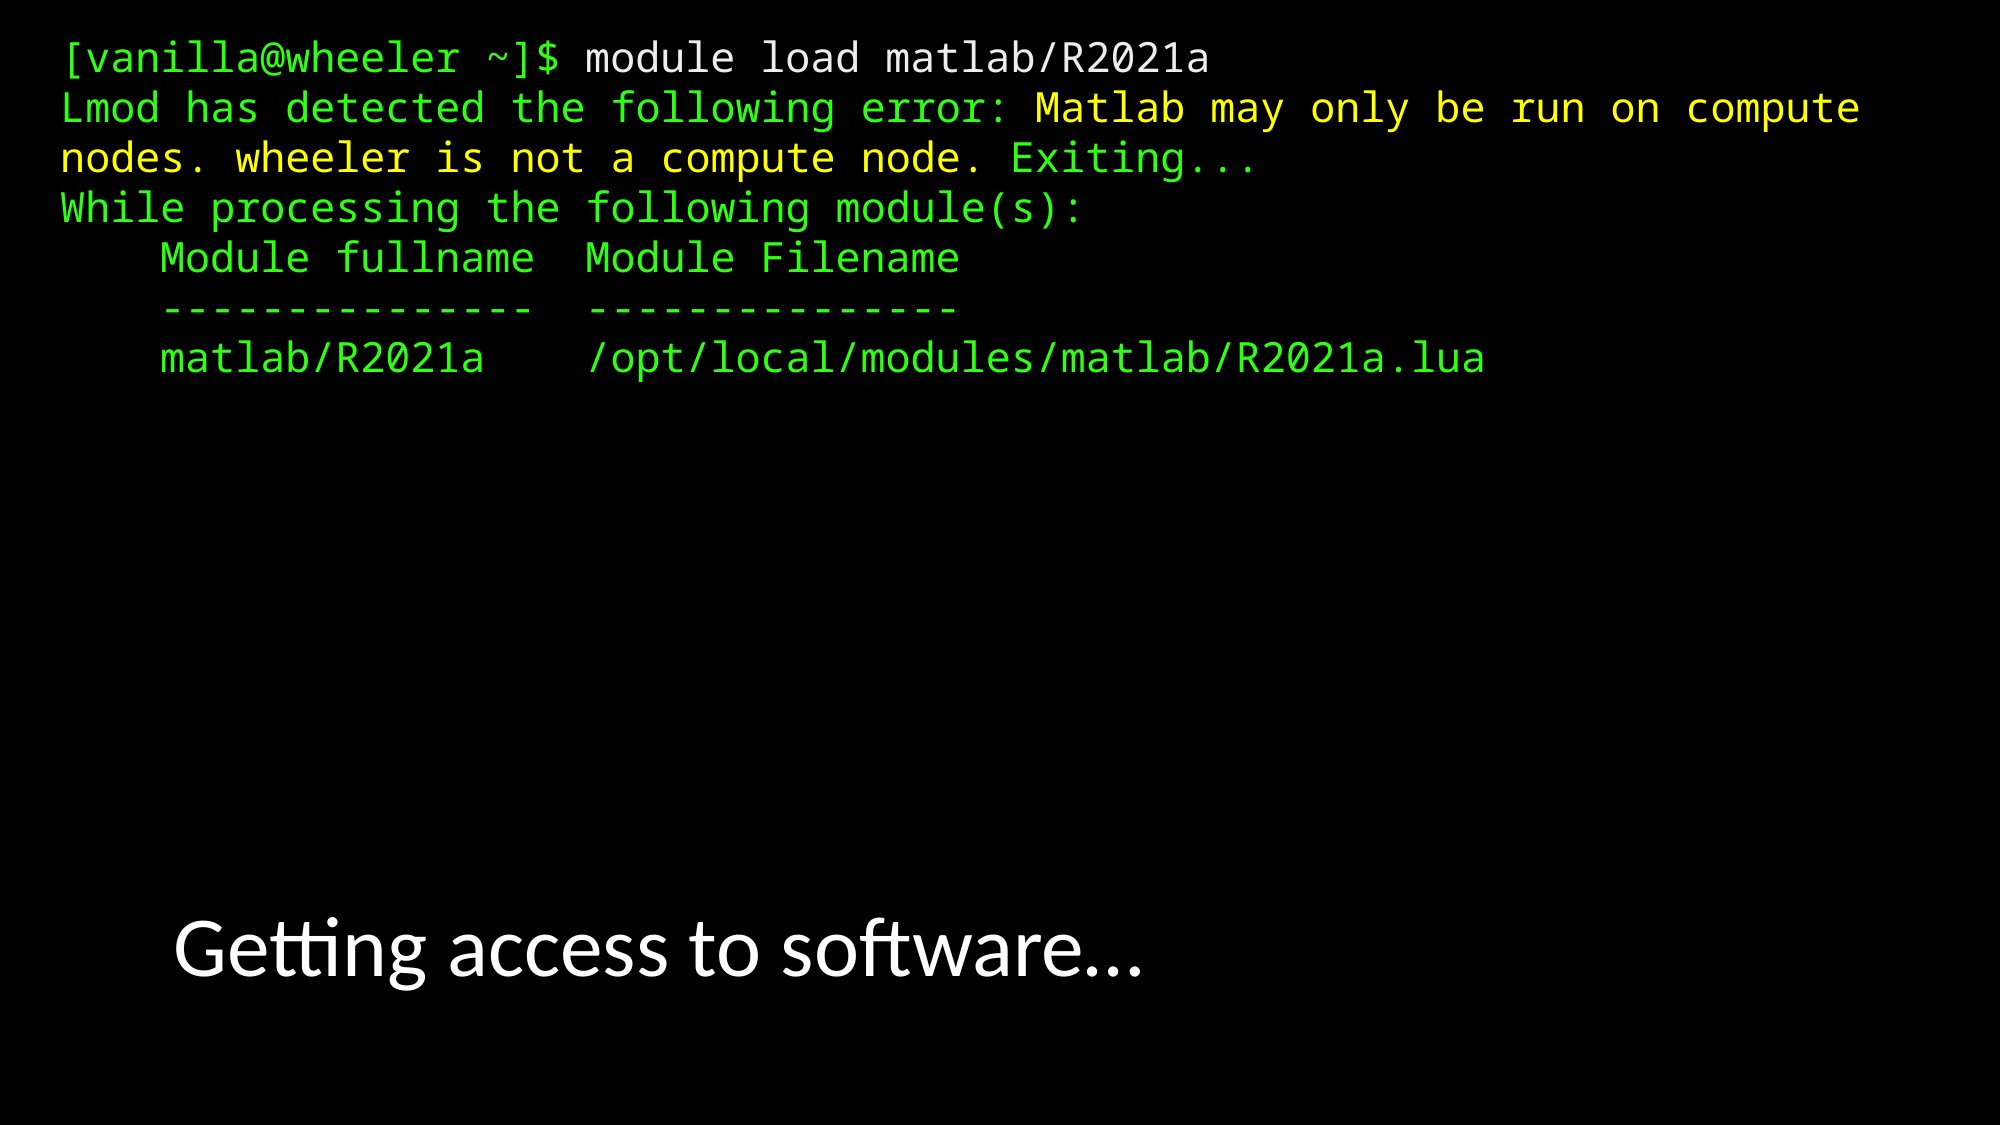

[vanilla@wheeler ~]$ module load matlab/R2021a
Lmod has detected the following error: Matlab may only be run on compute
nodes. wheeler is not a compute node. Exiting...
While processing the following module(s):
    Module fullname  Module Filename
    ---------------  ---------------
    matlab/R2021a    /opt/local/modules/matlab/R2021a.lua
Getting access to software…